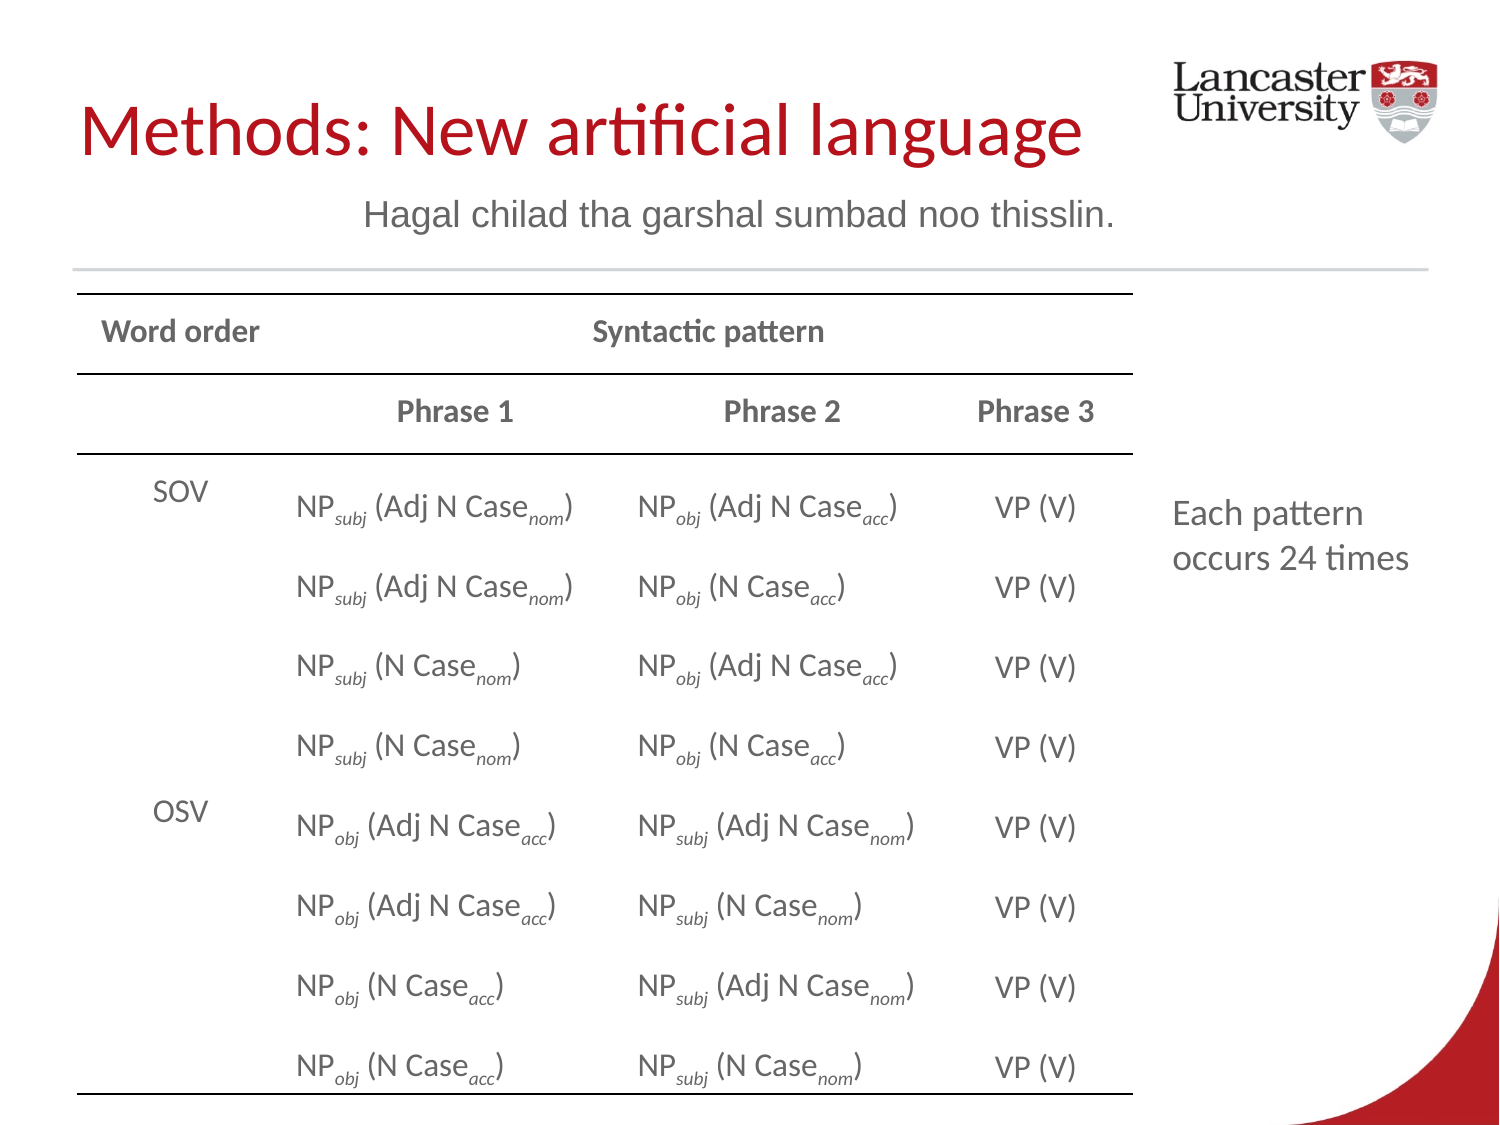

# Methods: New artificial language
Hagal chilad tha garshal sumbad noo thisslin.
| Word order | Syntactic pattern |  |  |
| --- | --- | --- | --- |
|  | Phrase 1 | Phrase 2 | Phrase 3 |
| SOV | NPsubj (Adj N Casenom) | NPobj (Adj N Caseacc) | VP (V) |
|  | NPsubj (Adj N Casenom) | NPobj (N Caseacc) | VP (V) |
|  | NPsubj (N Casenom) | NPobj (Adj N Caseacc) | VP (V) |
|  | NPsubj (N Casenom) | NPobj (N Caseacc) | VP (V) |
| OSV | NPobj (Adj N Caseacc) | NPsubj (Adj N Casenom) | VP (V) |
|  | NPobj (Adj N Caseacc) | NPsubj (N Casenom) | VP (V) |
|  | NPobj (N Caseacc) | NPsubj (Adj N Casenom) | VP (V) |
|  | NPobj (N Caseacc) | NPsubj (N Casenom) | VP (V) |

Each pattern occurs 24 times